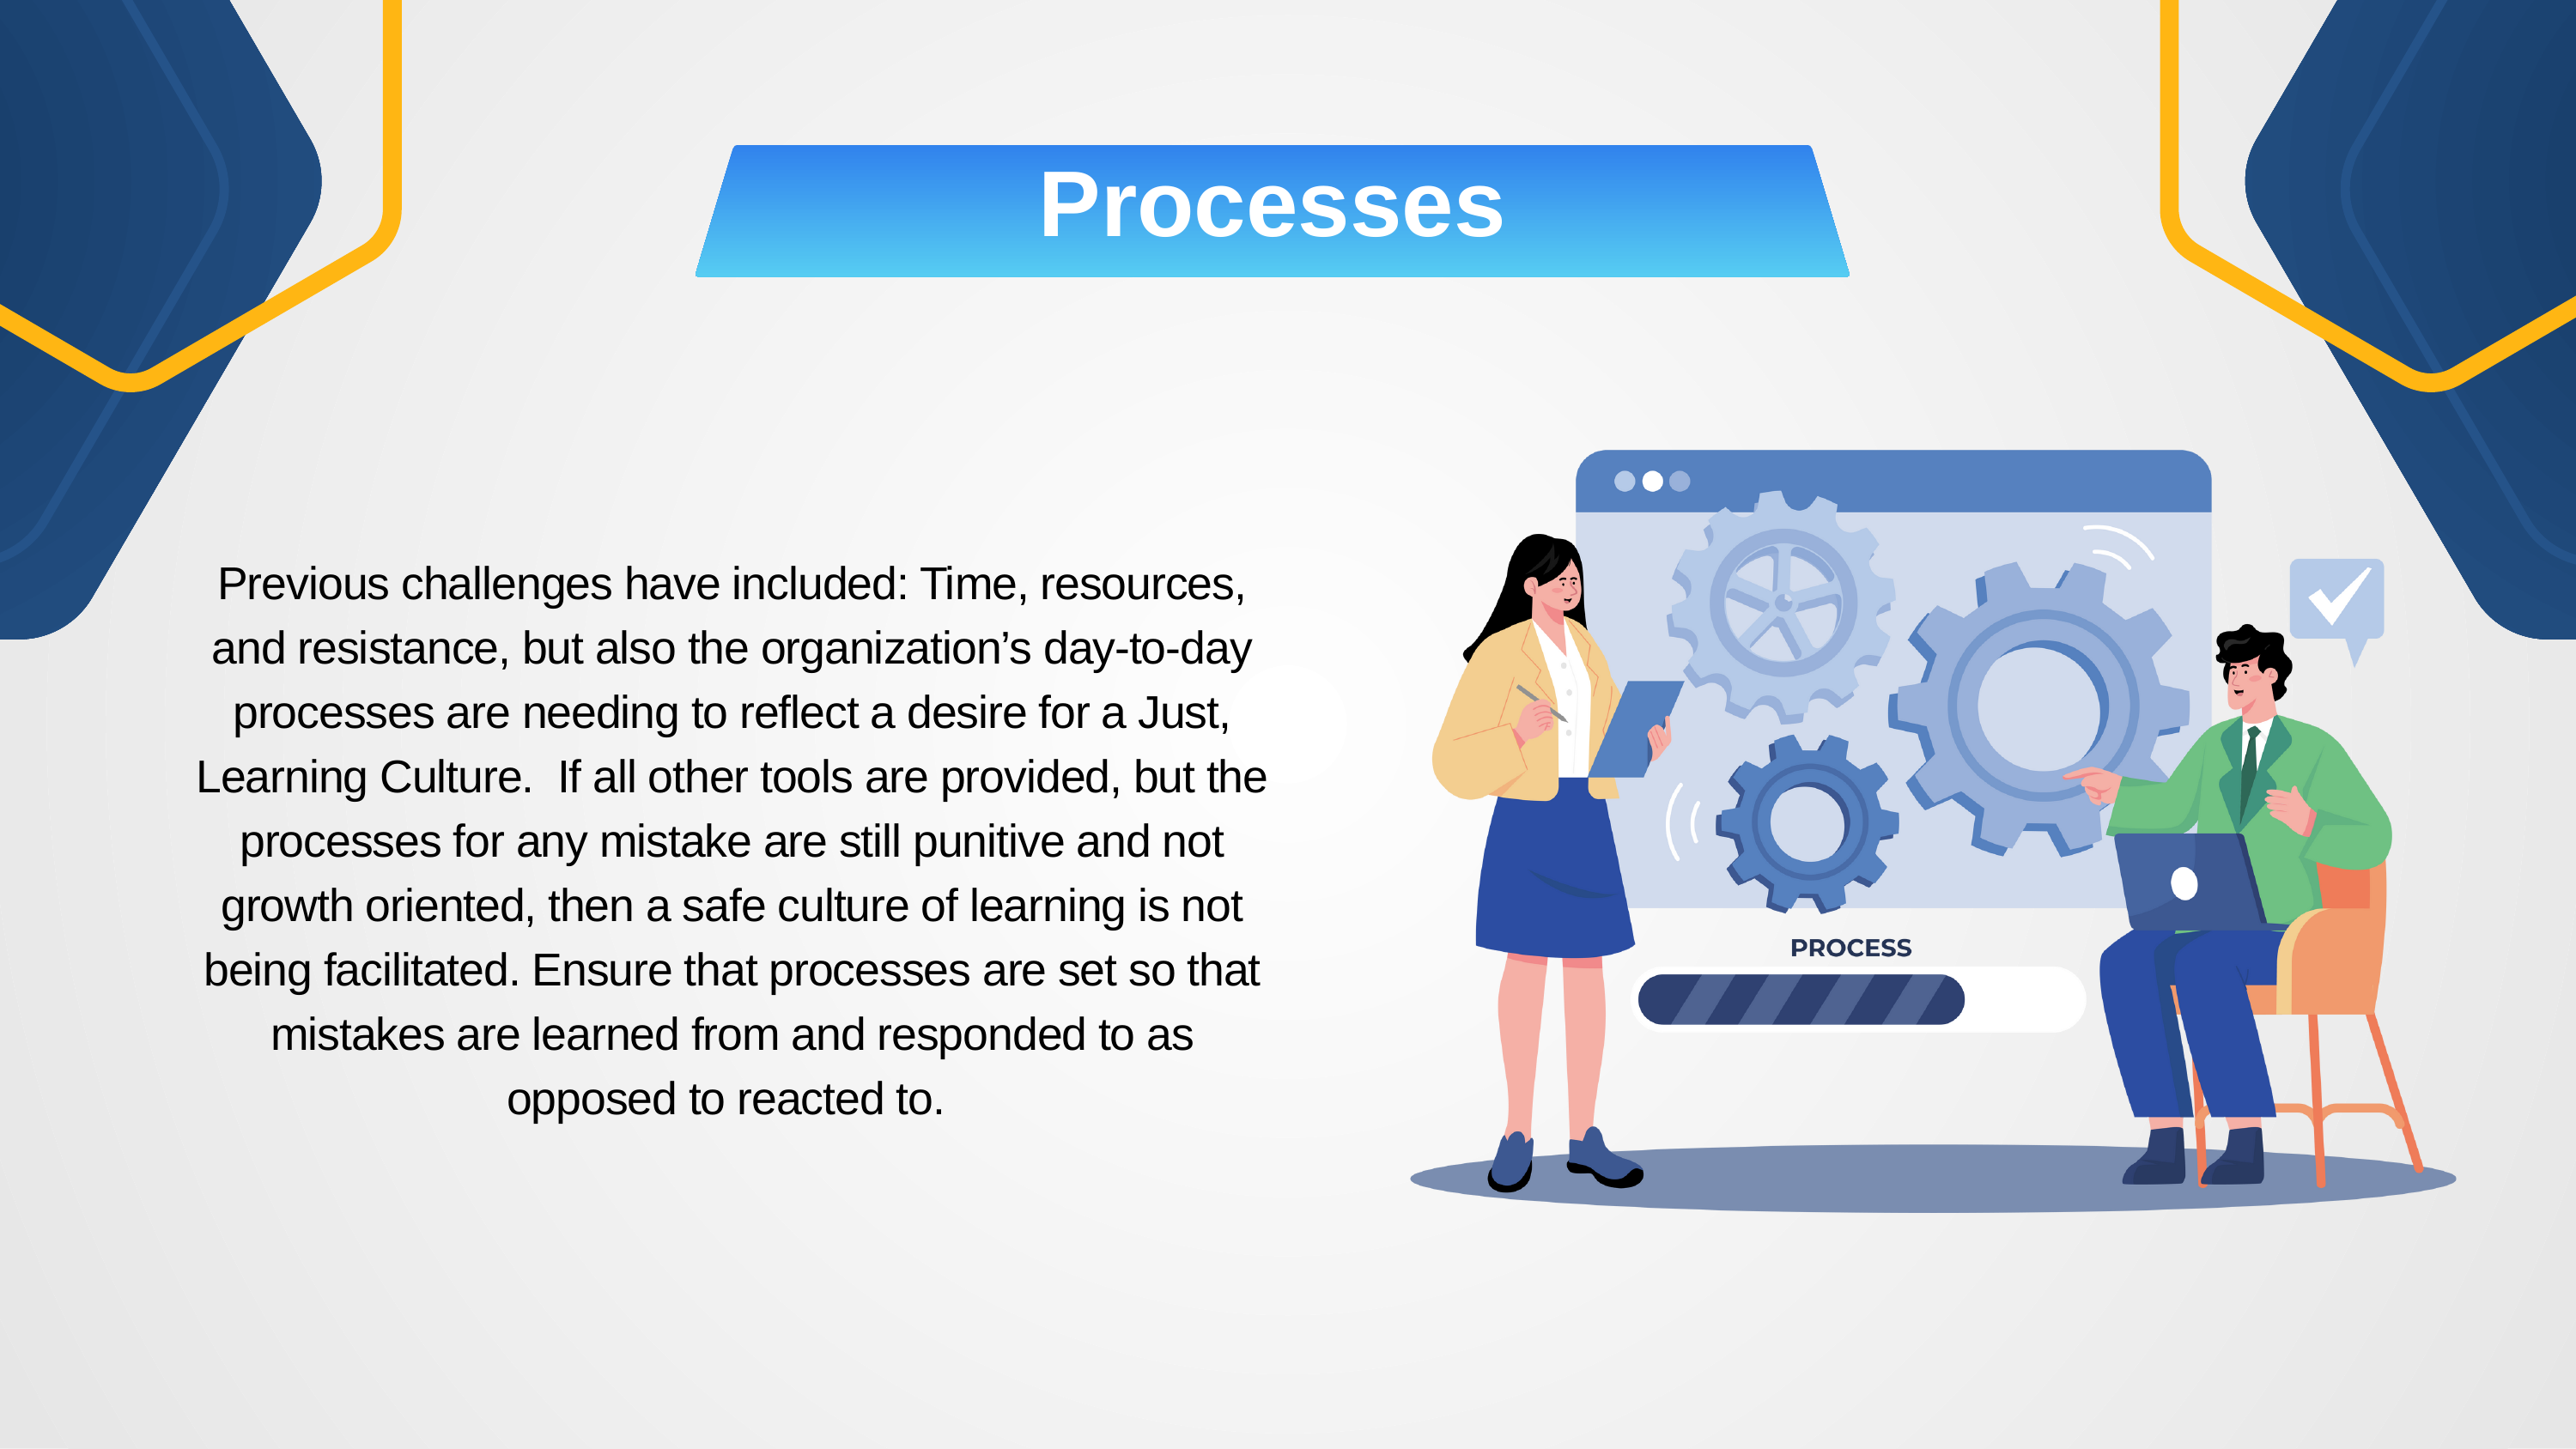

Processes

Previous challenges have included: Time, resources, and resistance, but also the organization’s day-to-day processes are needing to reflect a desire for a Just, Learning Culture.  If all other tools are provided, but the processes for any mistake are still punitive and not growth oriented, then a safe culture of learning is not being facilitated. Ensure that processes are set so that mistakes are learned from and responded to as opposed to reacted to.